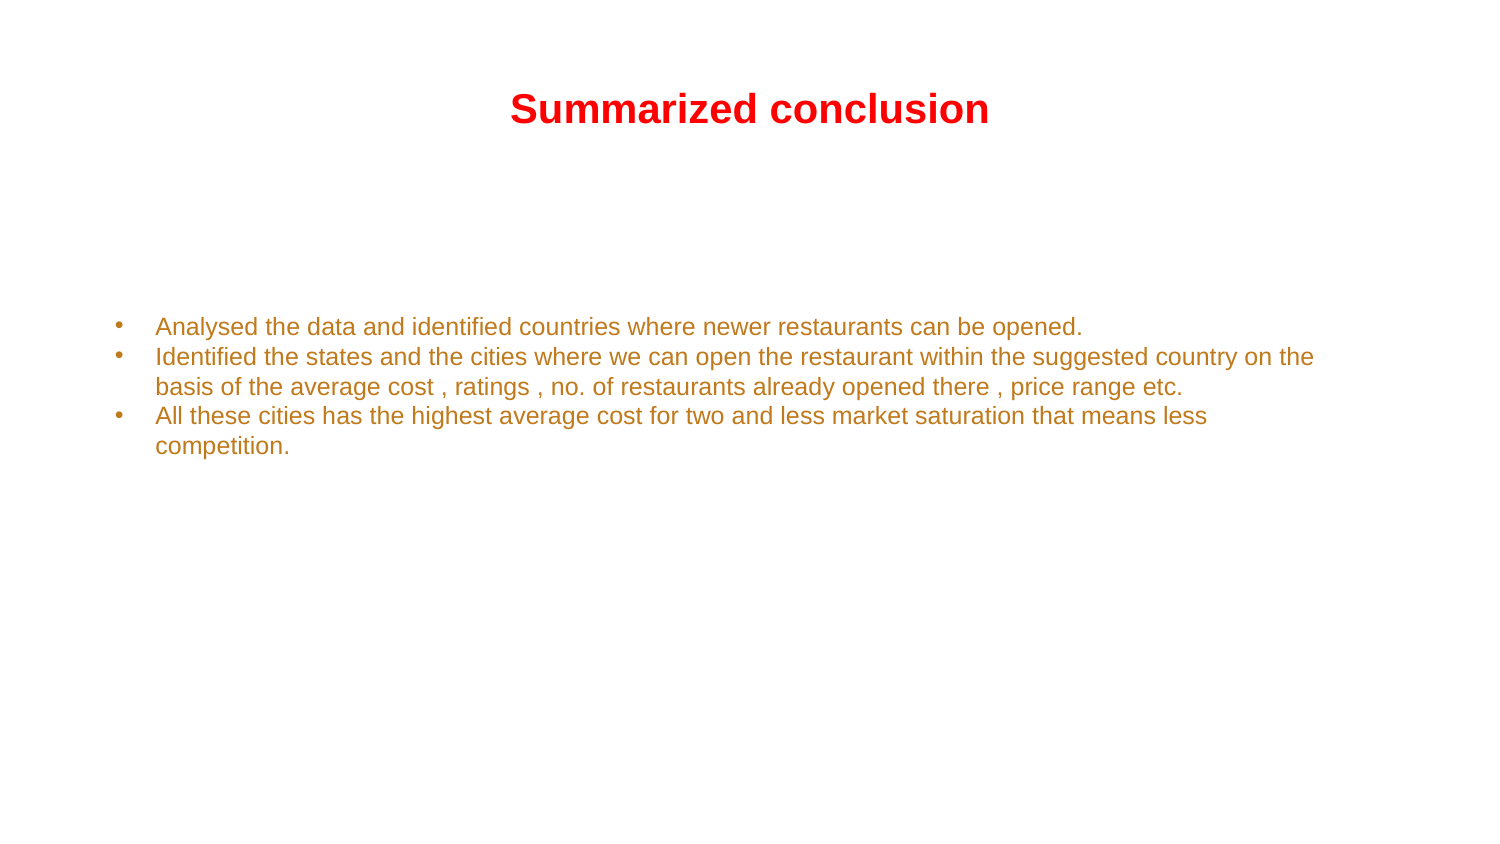

# Summarized conclusion
Analysed the data and identified countries where newer restaurants can be opened.
Identified the states and the cities where we can open the restaurant within the suggested country on the basis of the average cost , ratings , no. of restaurants already opened there , price range etc.
All these cities has the highest average cost for two and less market saturation that means less competition.